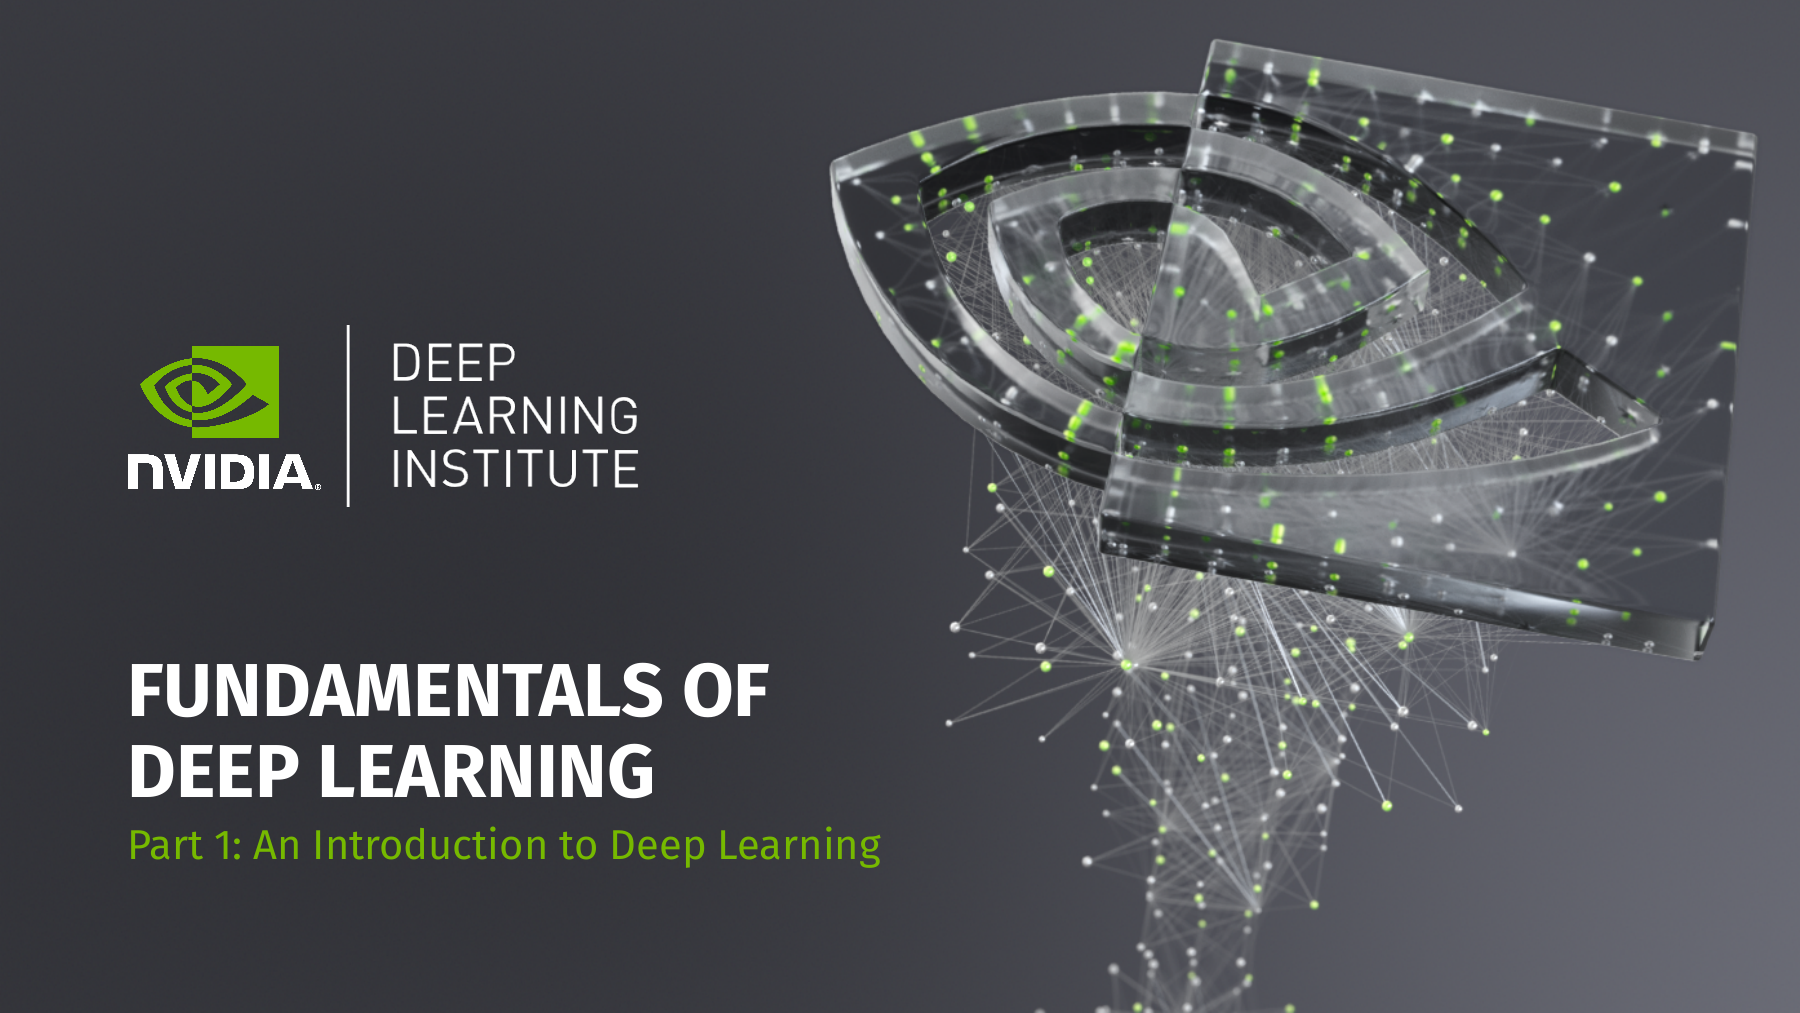

# Fundamentals of Deep Learning
Part 1: An Introduction to Deep Learning